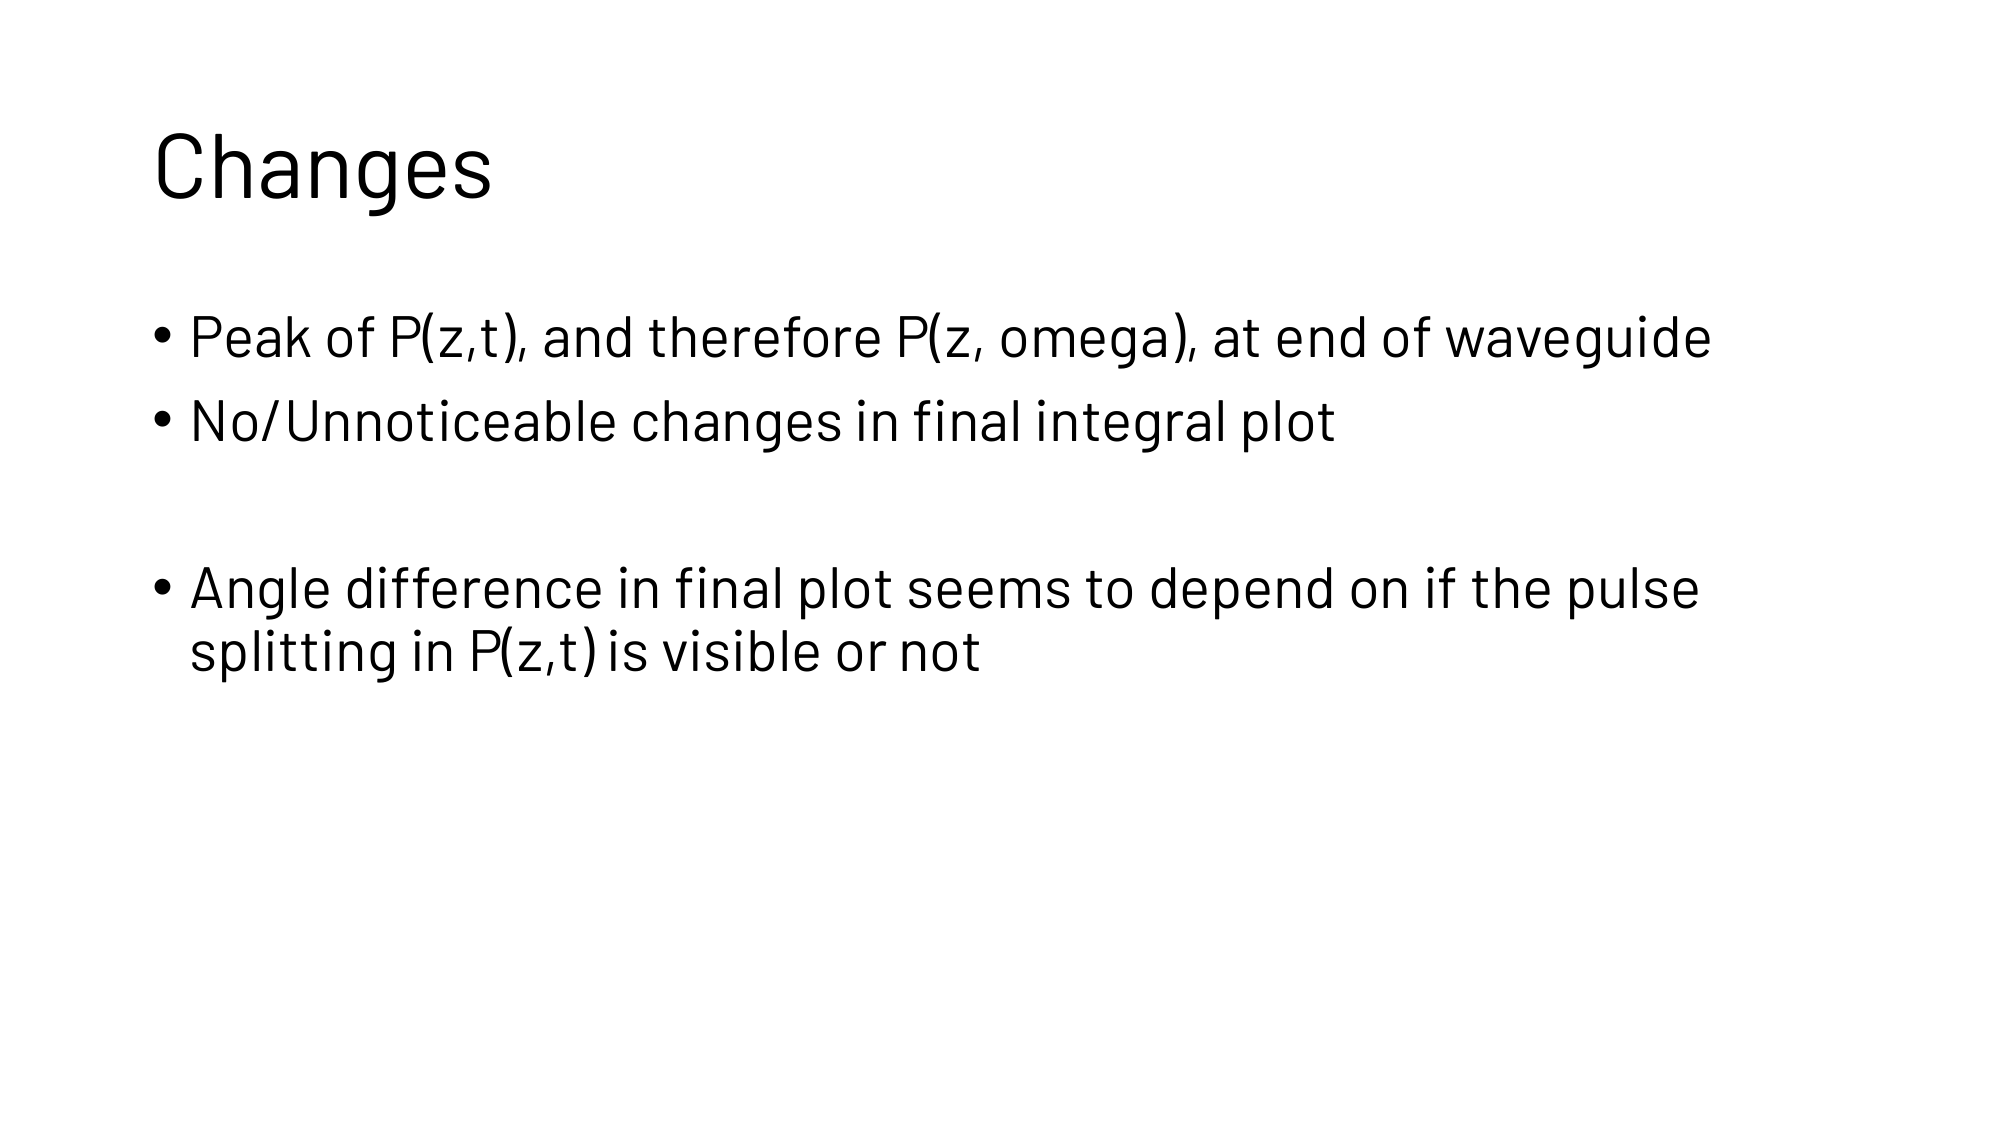

# Changes
Peak of P(z,t), and therefore P(z, omega), at end of waveguide
No/Unnoticeable changes in final integral plot

Angle difference in final plot seems to depend on if the pulse splitting in P(z,t) is visible or not